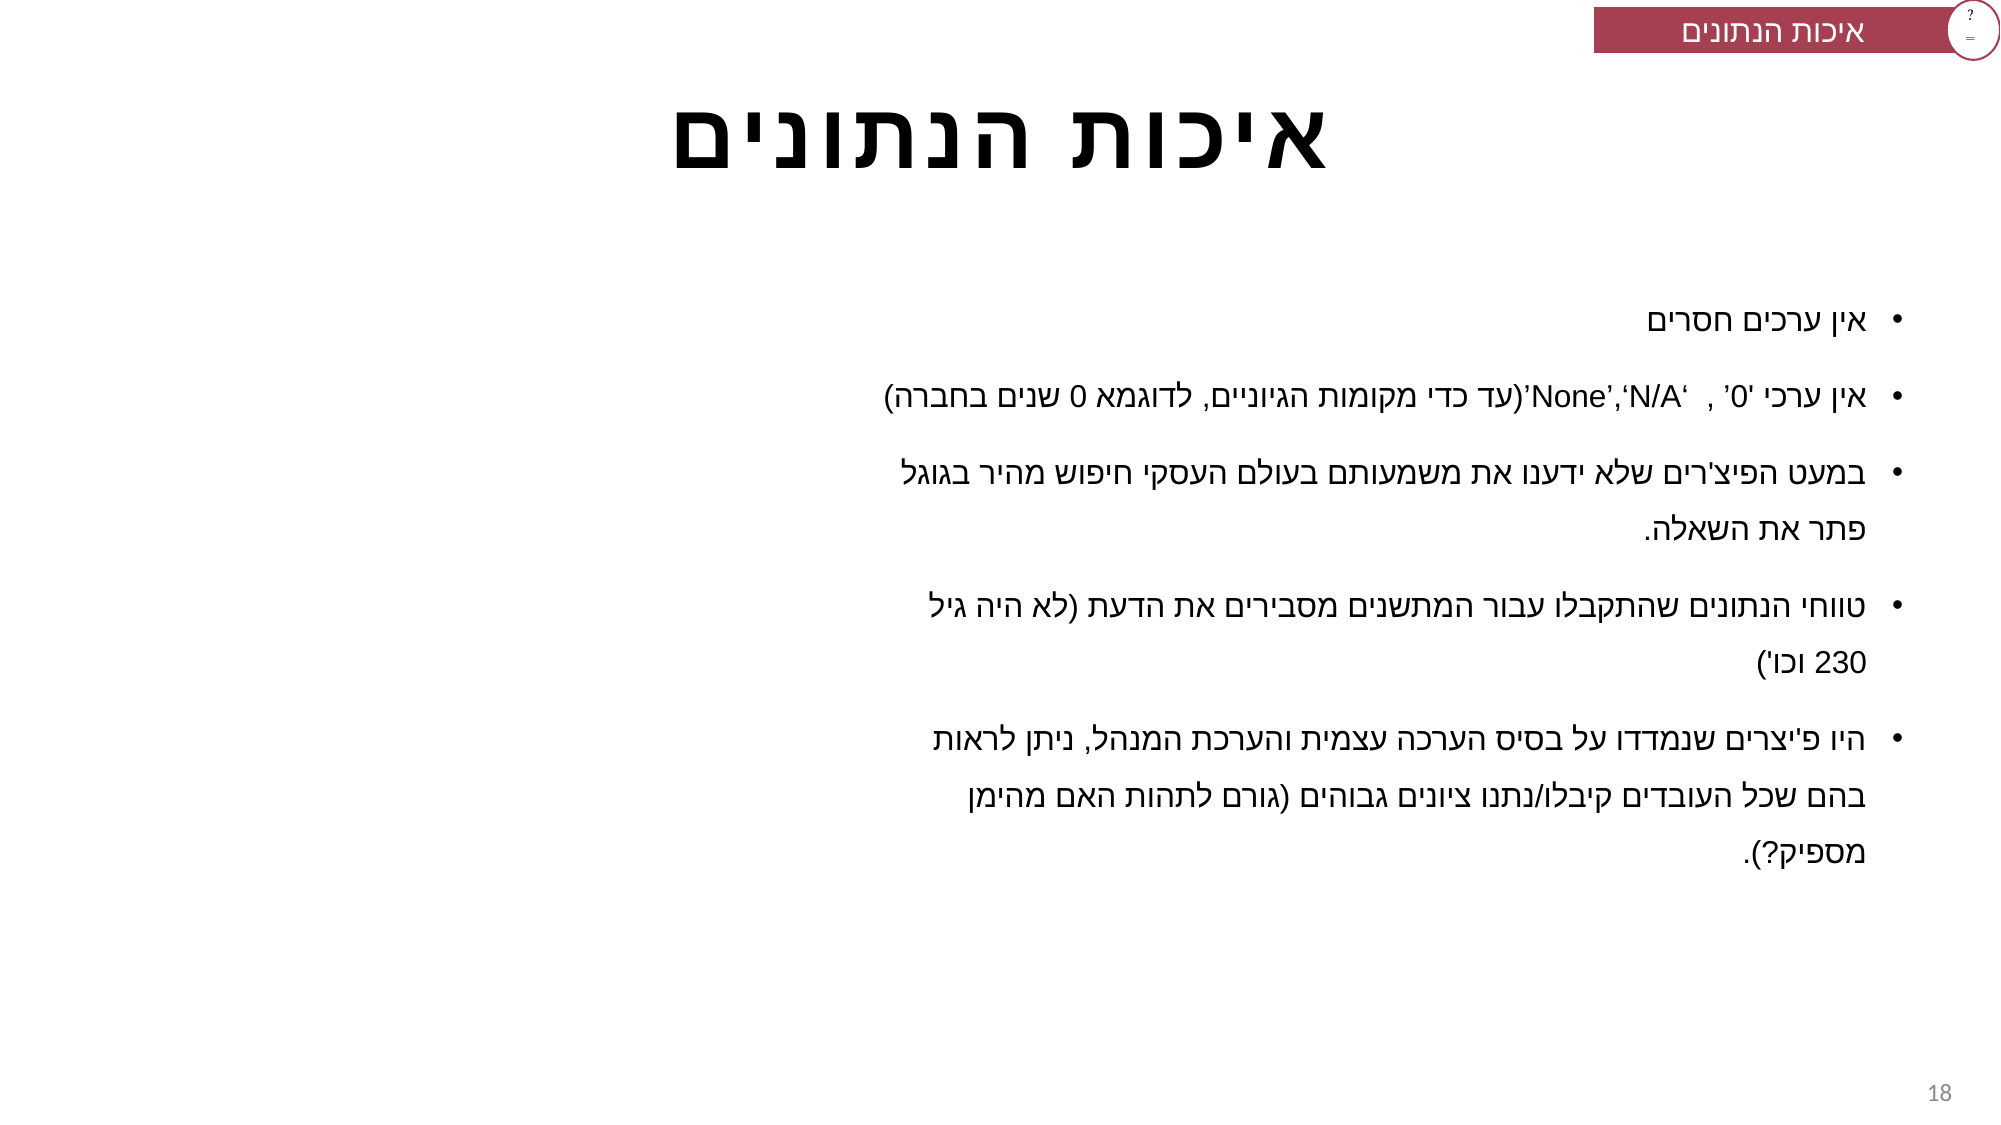

איכות הנתונים
# איכות הנתונים
אין ערכים חסרים
אין ערכי '0’ ,  ‘None’,‘N/A’(עד כדי מקומות הגיוניים, לדוגמא 0 שנים בחברה)
במעט הפיצ'רים שלא ידענו את משמעותם בעולם העסקי חיפוש מהיר בגוגל פתר את השאלה.
טווחי הנתונים שהתקבלו עבור המתשנים מסבירים את הדעת (לא היה גיל 230 וכו')
היו פ'יצרים שנמדדו על בסיס הערכה עצמית והערכת המנהל, ניתן לראות בהם שכל העובדים קיבלו/נתנו ציונים גבוהים (גורם לתהות האם מהימן מספיק?).

18